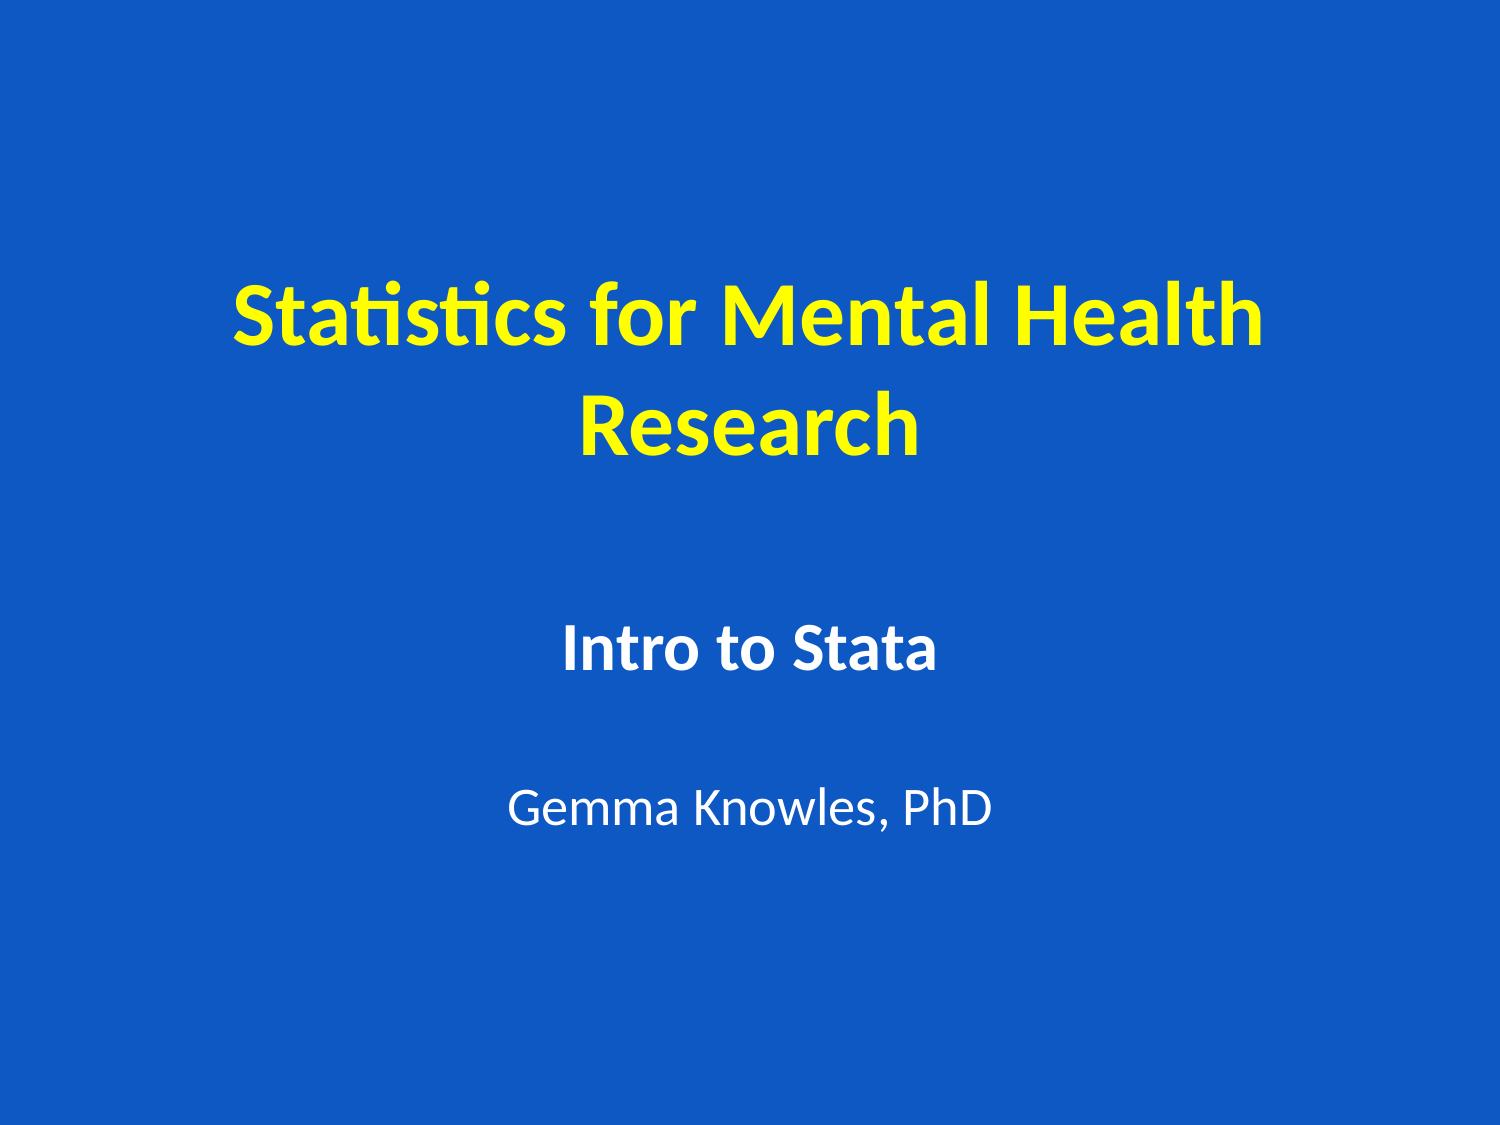

# Statistics for Mental Health Research

Intro to Stata

Gemma Knowles, PhD